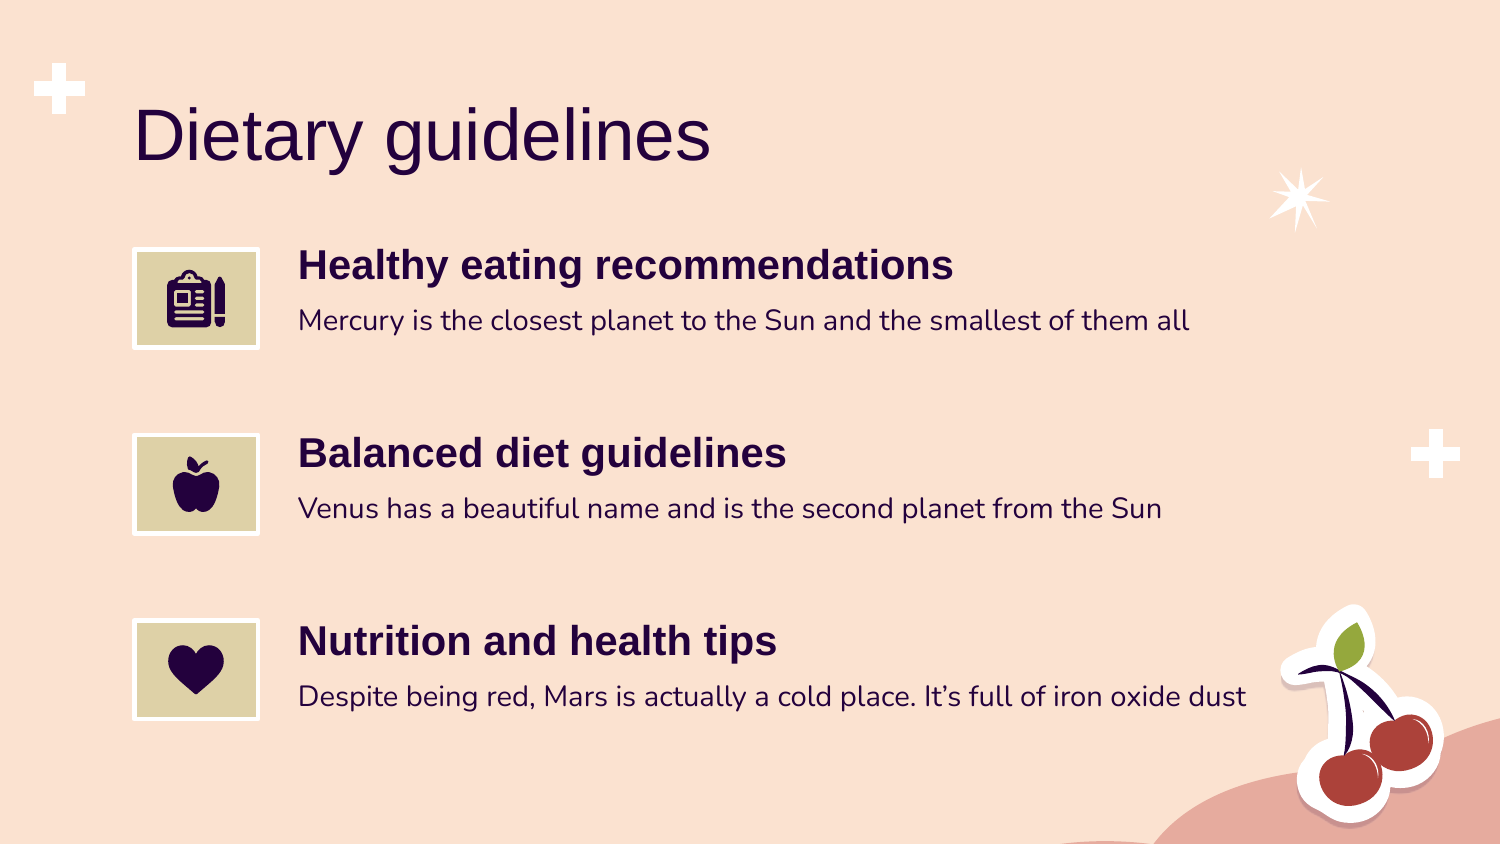

# Dietary guidelines

Healthy eating recommendations

Mercury is the closest planet to the Sun and the smallest of them all
Balanced diet guidelines

Venus has a beautiful name and is the second planet from the Sun

Nutrition and health tips

Despite being red, Mars is actually a cold place. It’s full of iron oxide dust